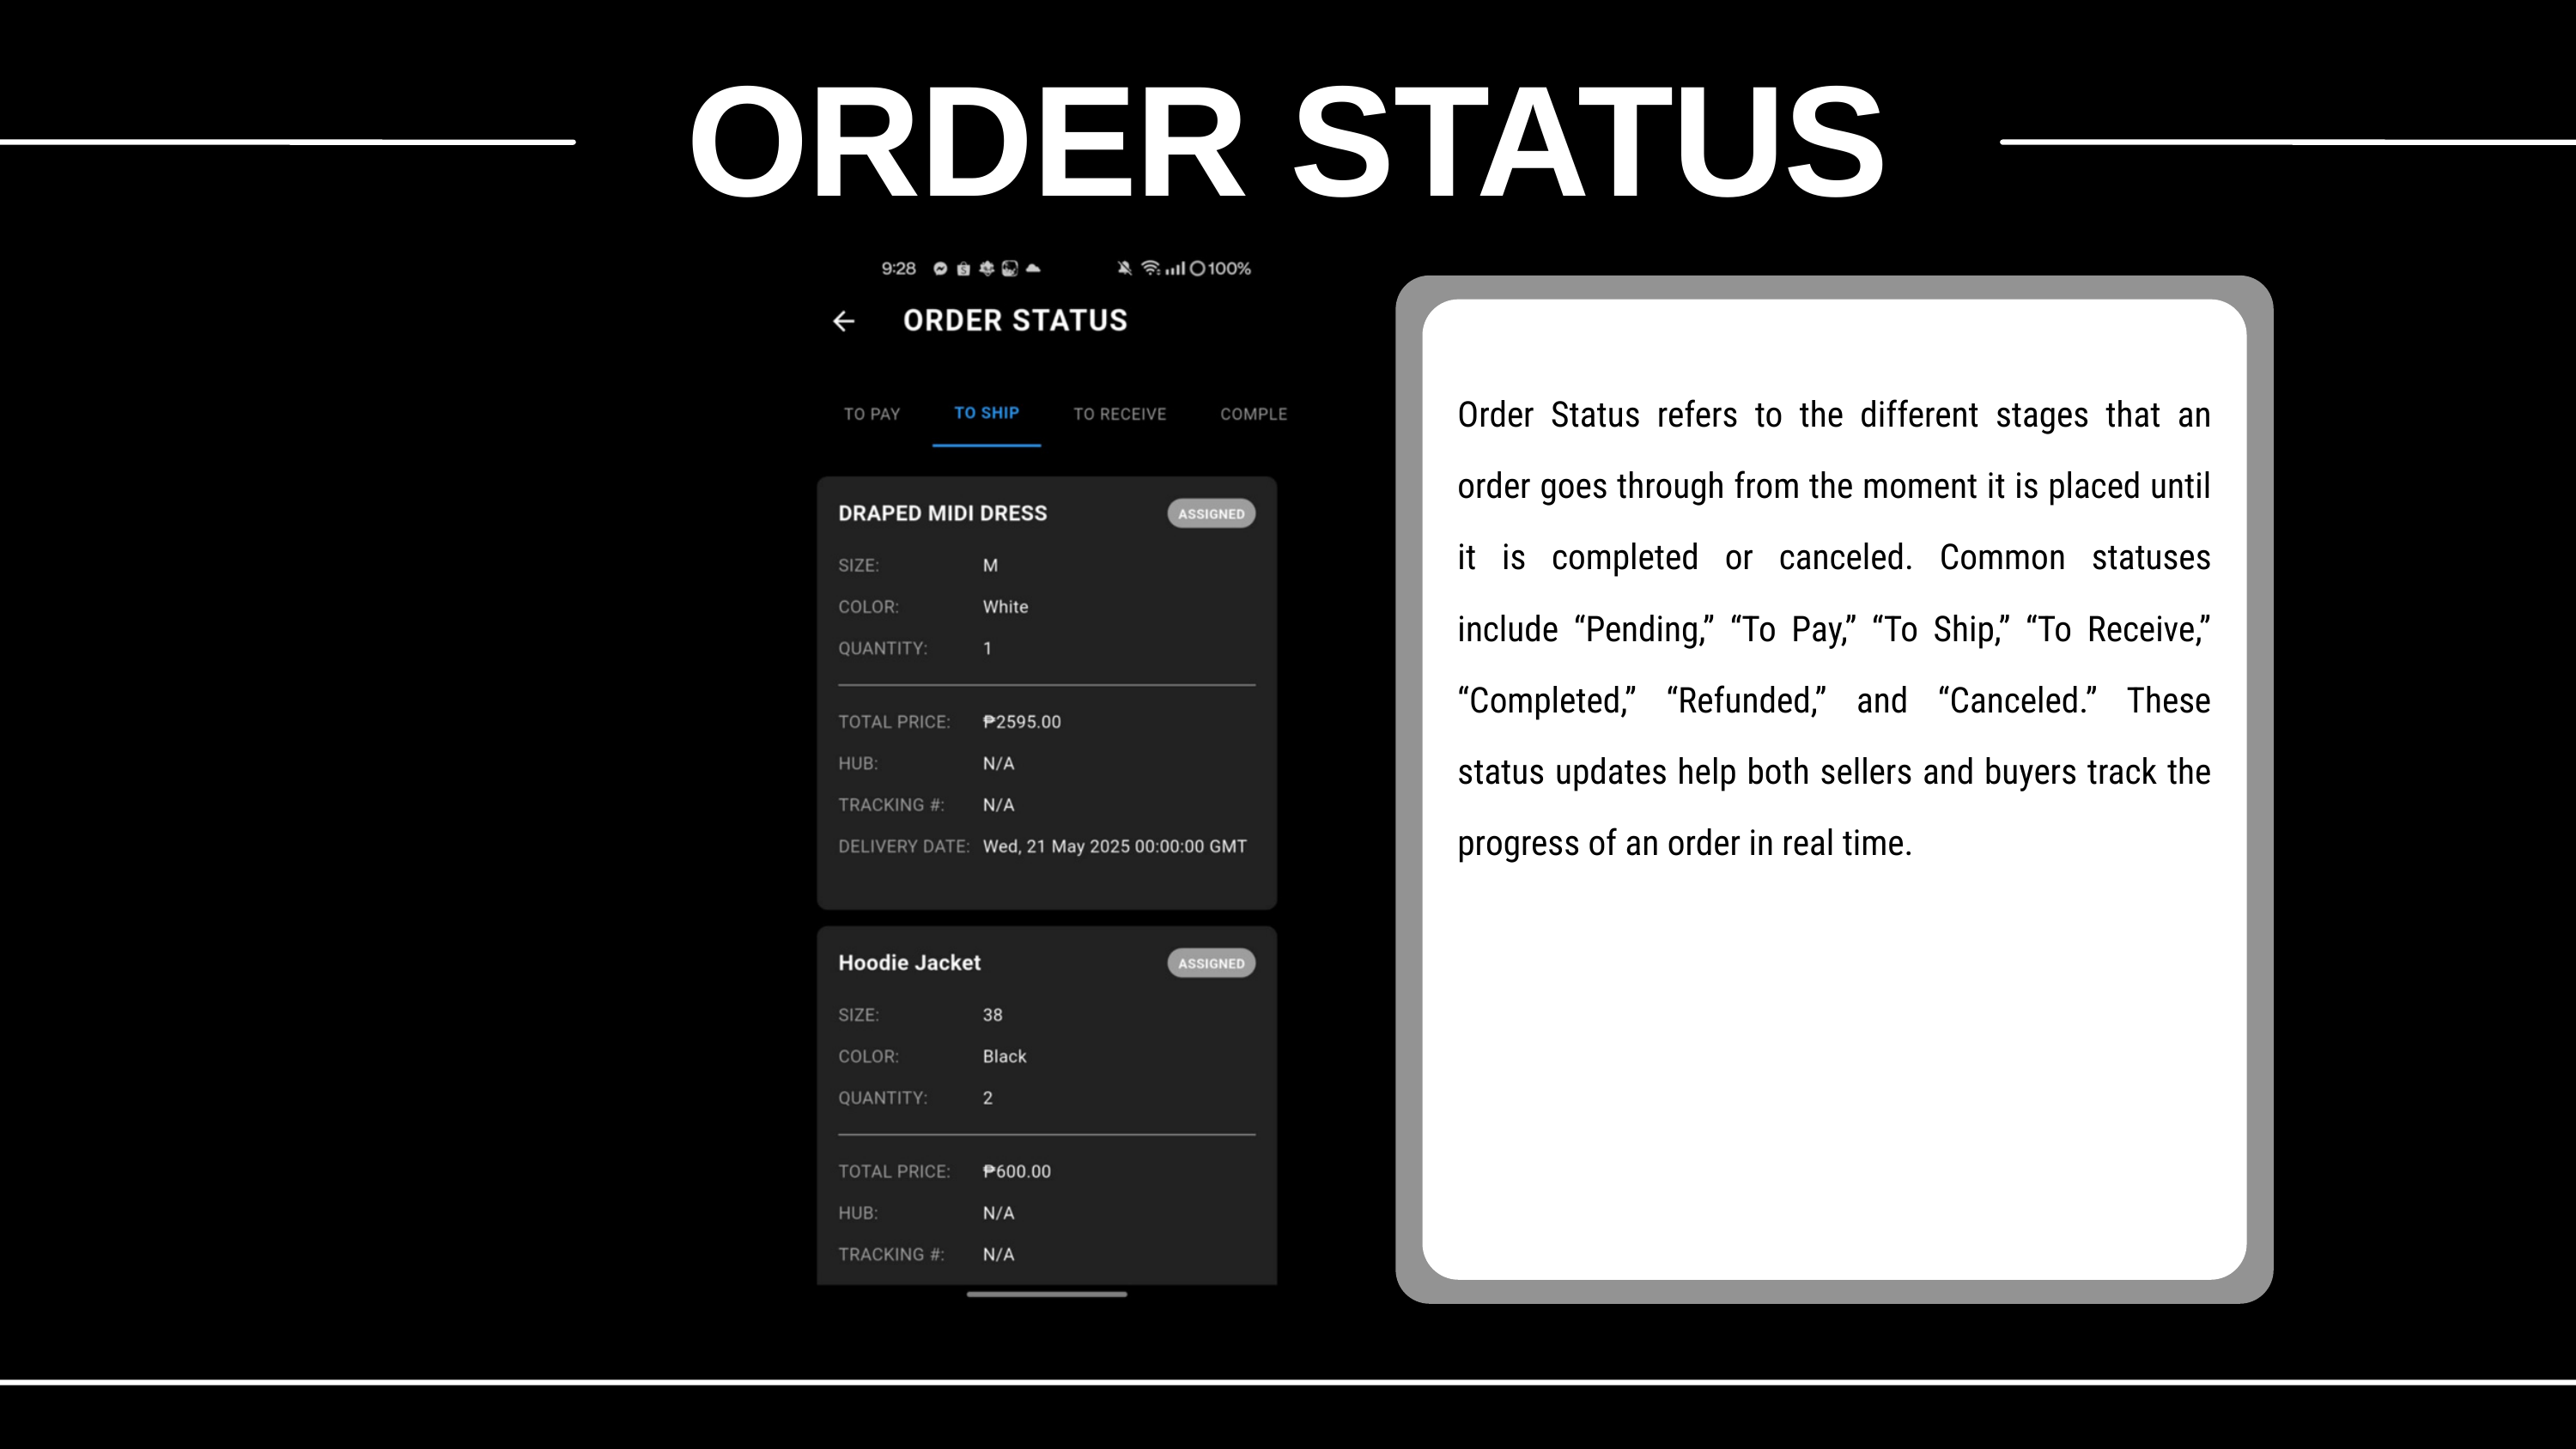

ORDER STATUS

Order Status refers to the different stages that an order goes through from the moment it is placed until it is completed or canceled. Common statuses include “Pending,” “To Pay,” “To Ship,” “To Receive,” “Completed,” “Refunded,” and “Canceled.” These status updates help both sellers and buyers track the progress of an order in real time.